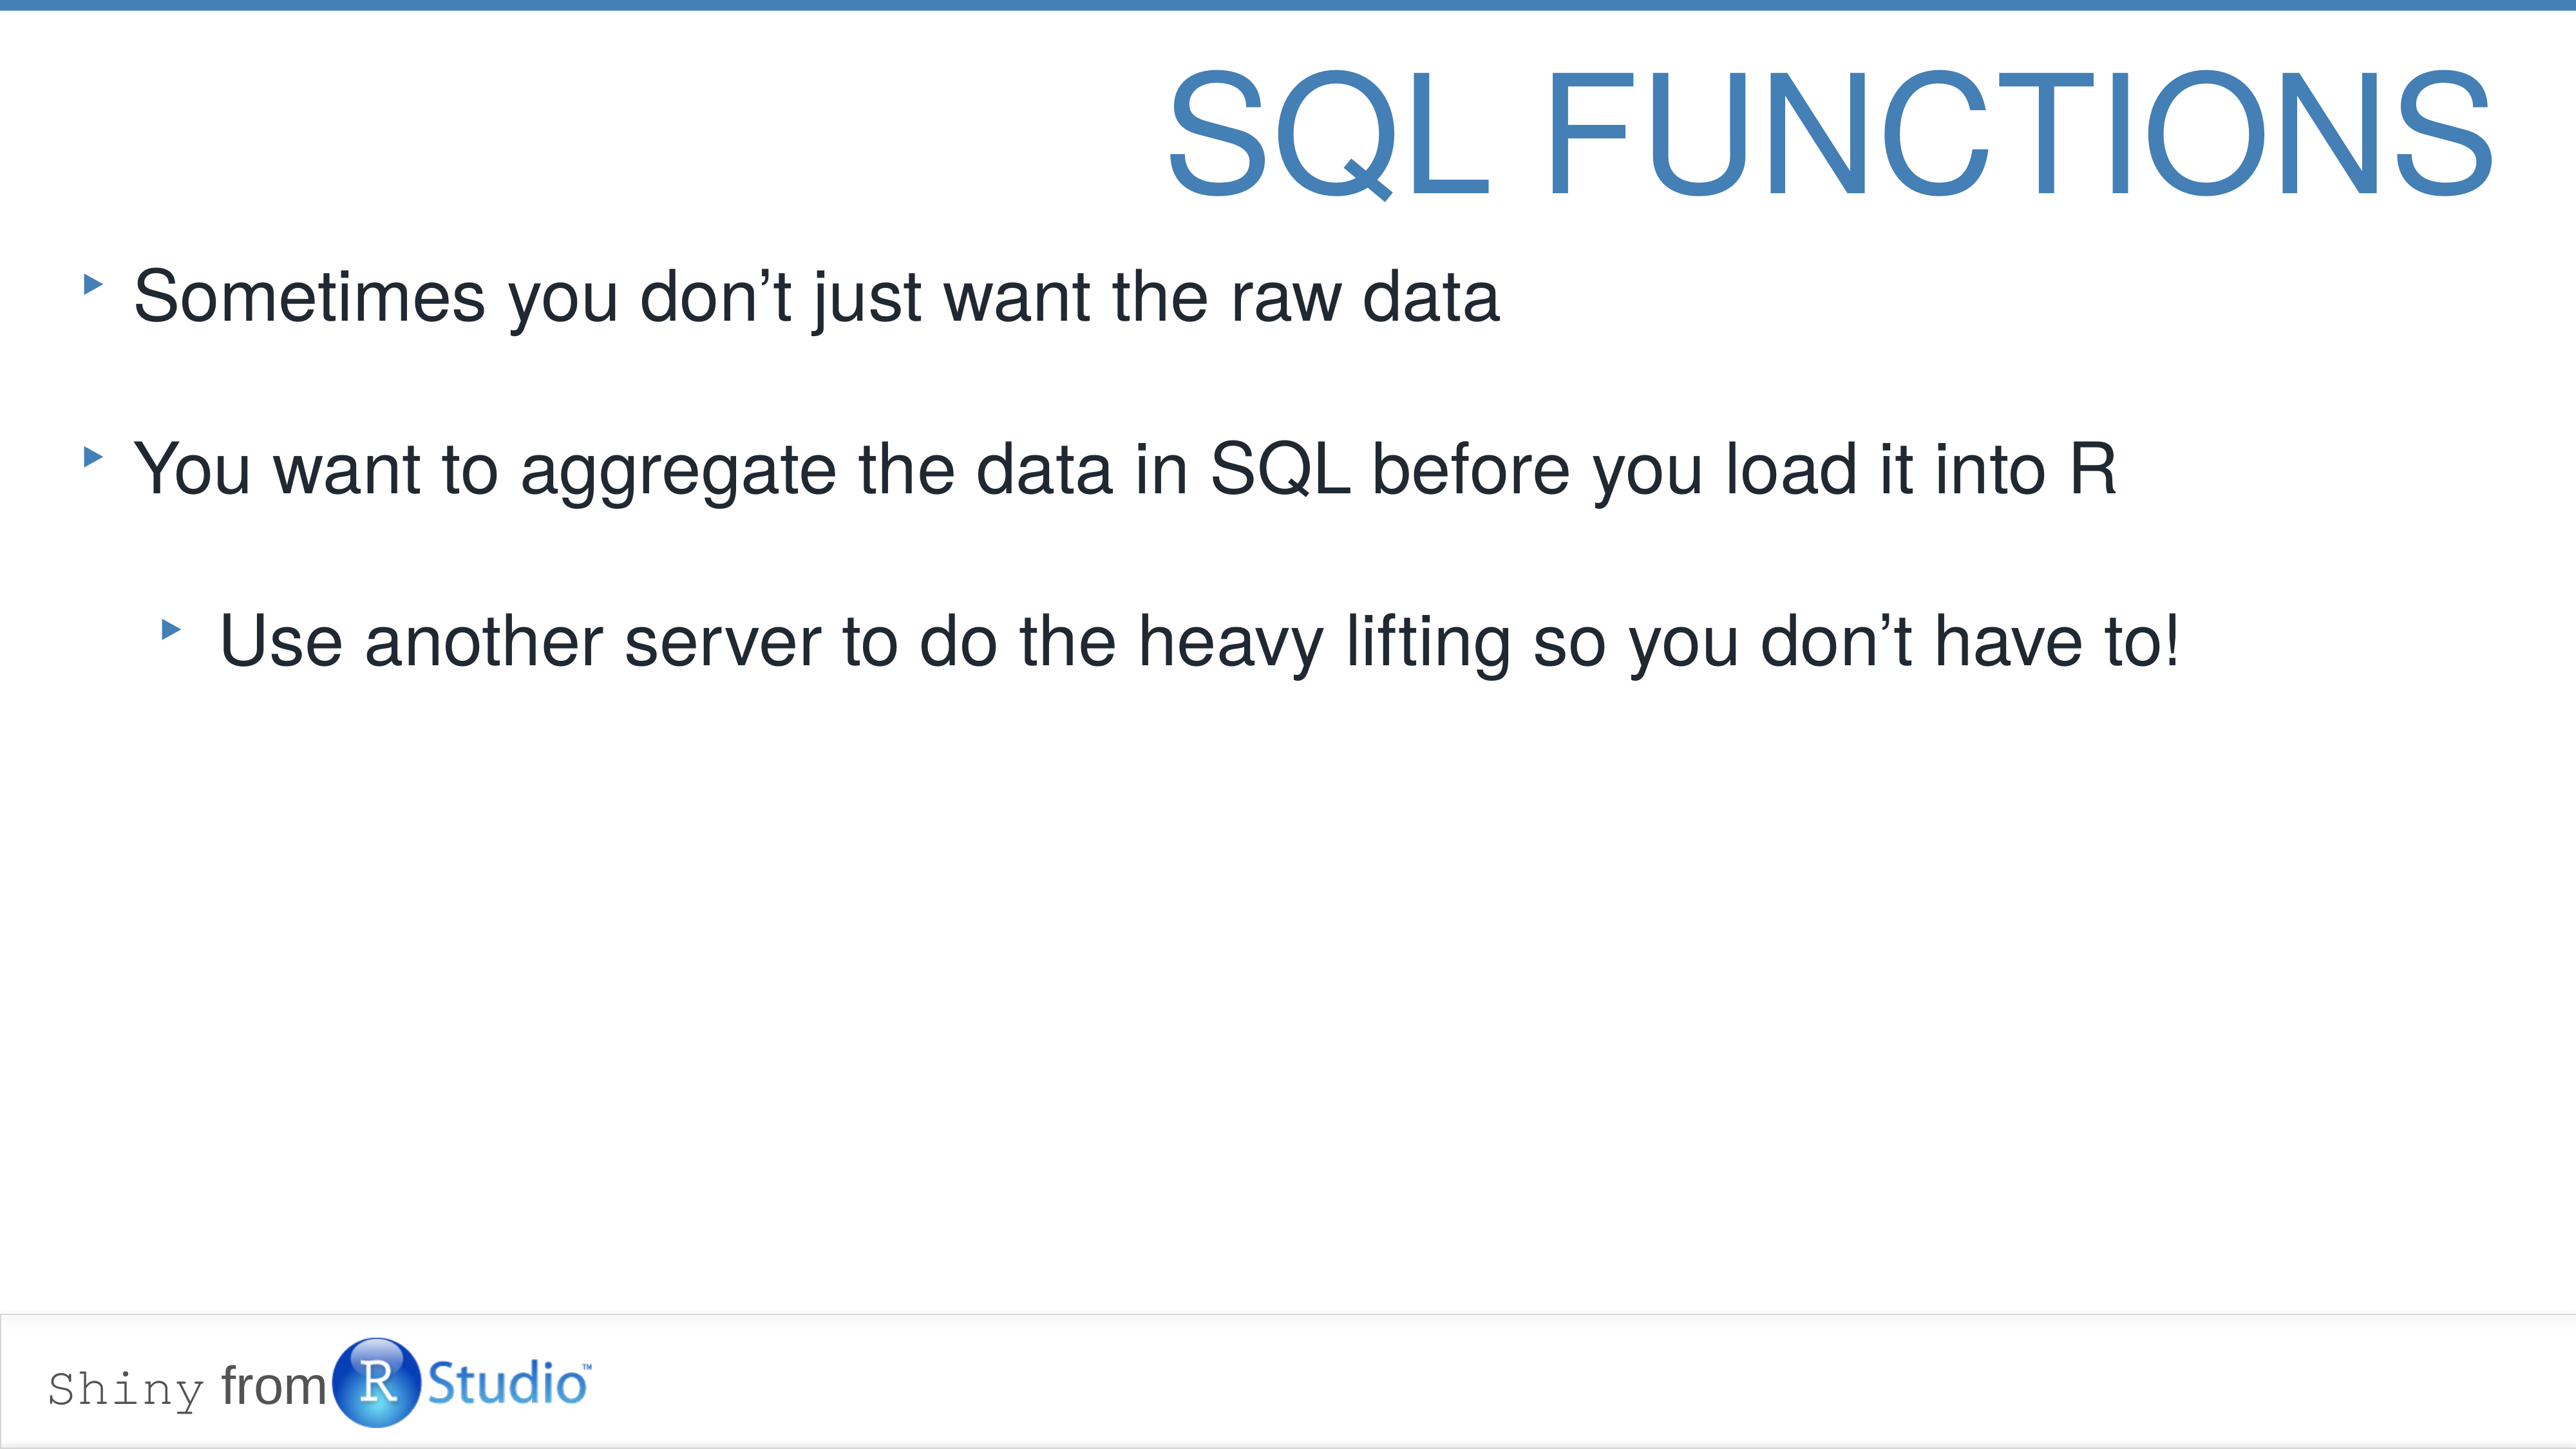

# SQL Functions
Sometimes you don’t just want the raw data
You want to aggregate the data in SQL before you load it into R
Use another server to do the heavy lifting so you don’t have to!